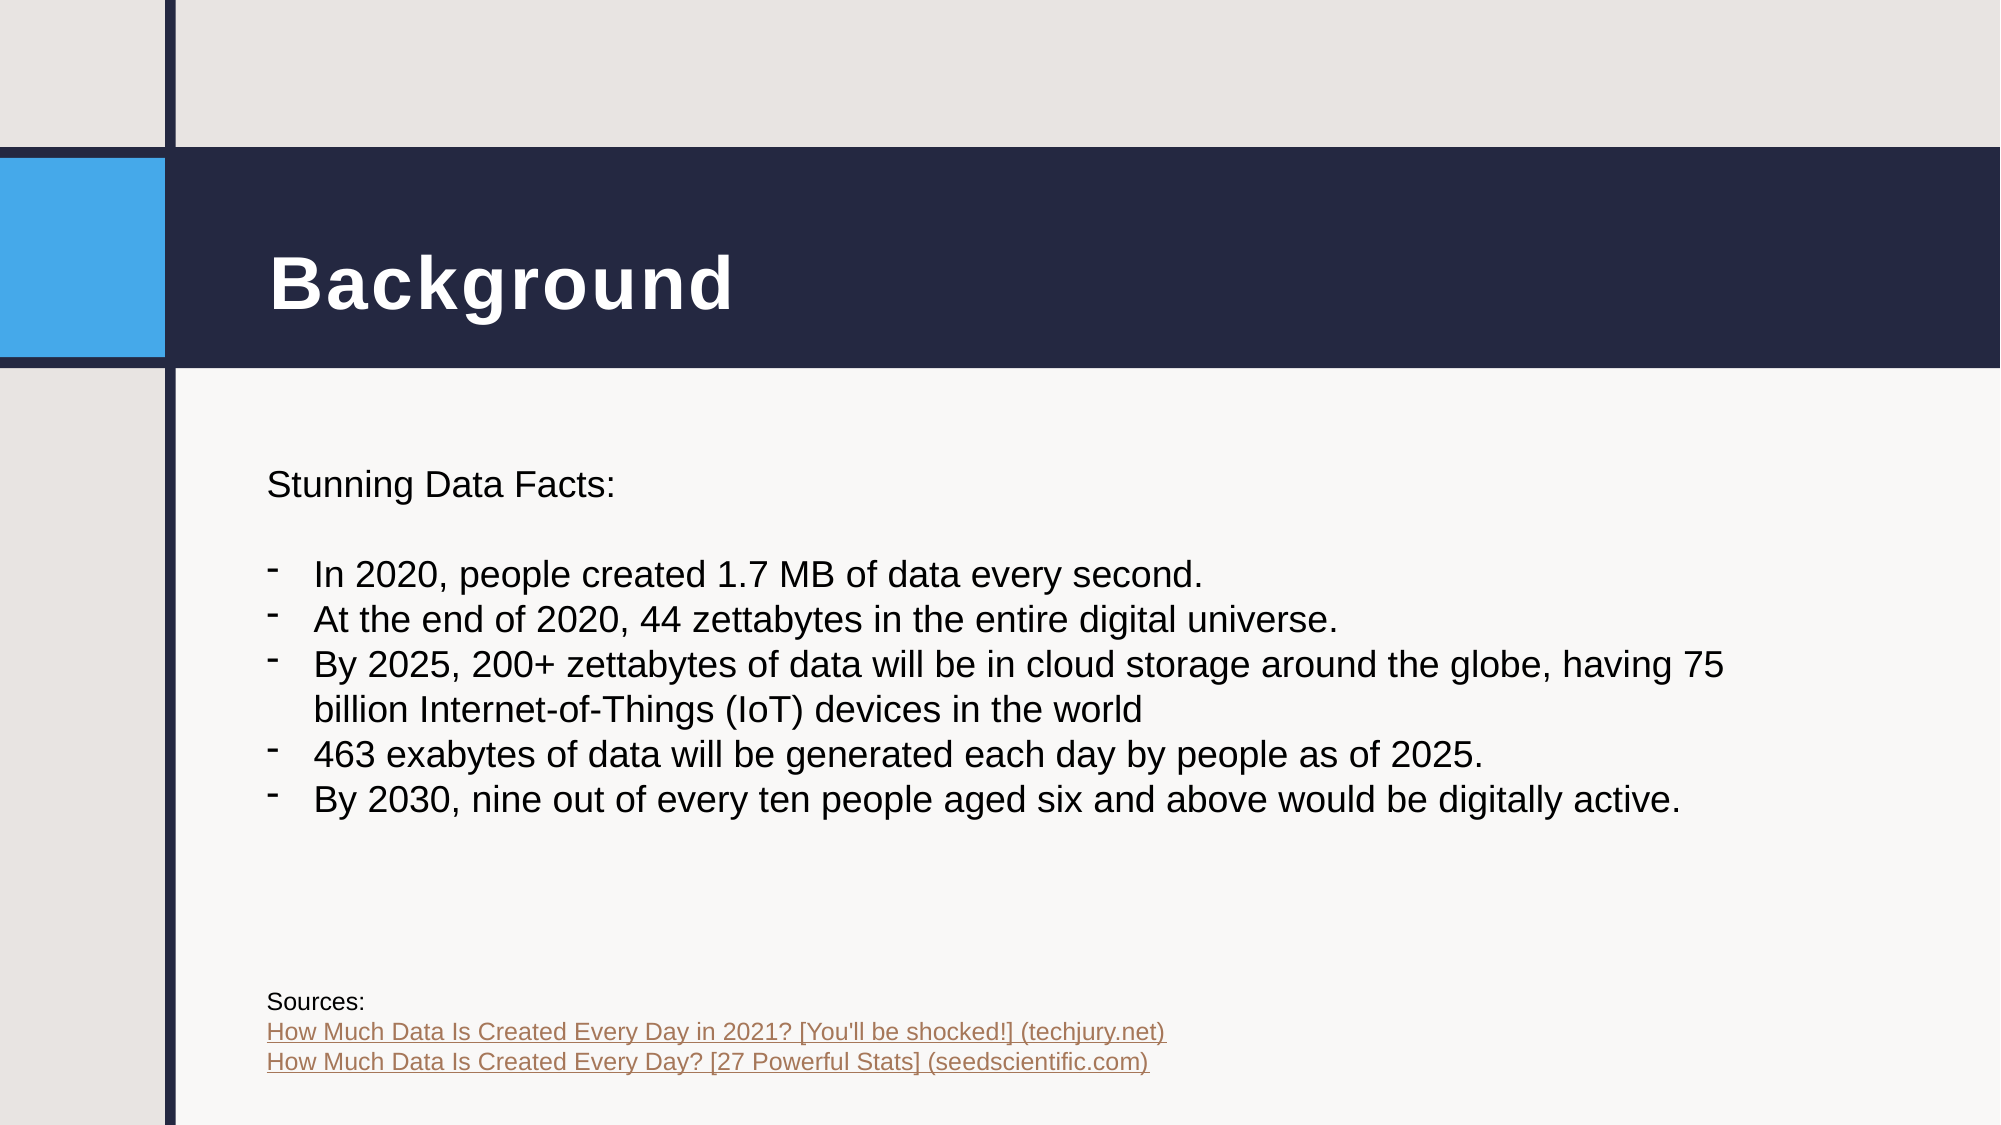

# Background

Stunning Data Facts:

In 2020, people created 1.7 MB of data every second.
At the end of 2020, 44 zettabytes in the entire digital universe.
By 2025, 200+ zettabytes of data will be in cloud storage around the globe, having 75 billion Internet-of-Things (IoT) devices in the world
463 exabytes of data will be generated each day by people as of 2025.
By 2030, nine out of every ten people aged six and above would be digitally active.

Sources:
How Much Data Is Created Every Day in 2021? [You'll be shocked!] (techjury.net)
How Much Data Is Created Every Day? [27 Powerful Stats] (seedscientific.com)